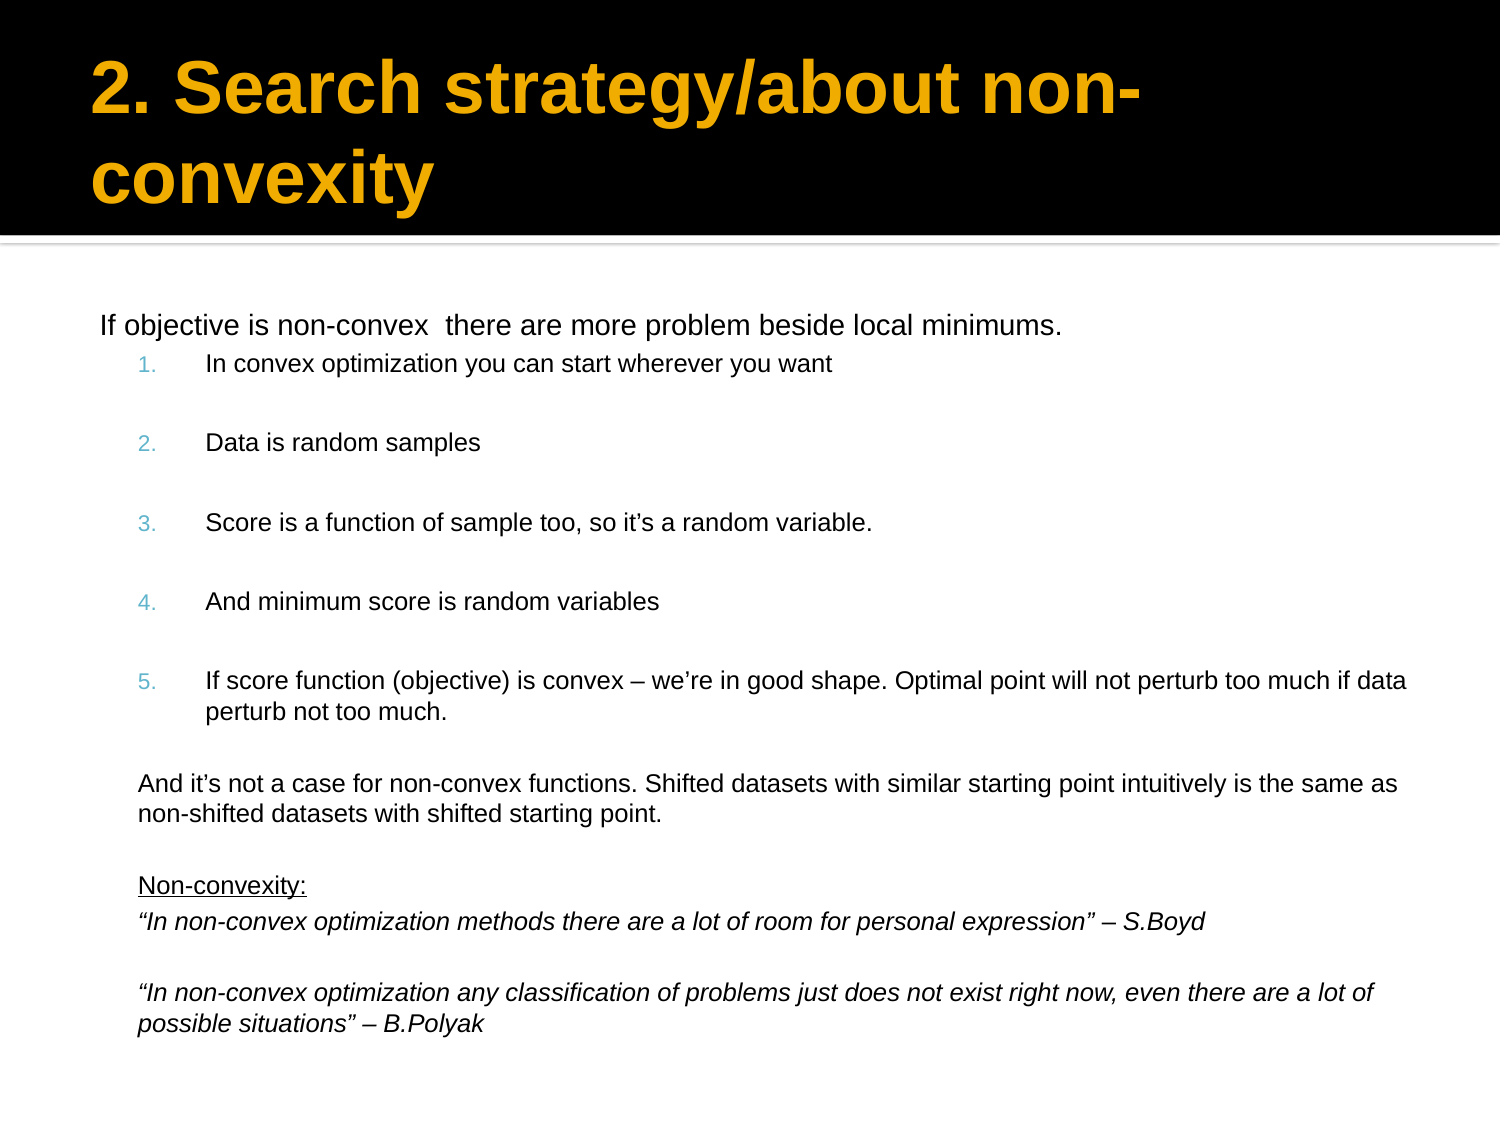

# 2. Search strategy/about non-convexity
If objective is non-convex  there are more problem beside local minimums.
In convex optimization you can start wherever you want

Data is random samples

Score is a function of sample too, so it’s a random variable.

And minimum score is random variables

If score function (objective) is convex – we’re in good shape. Optimal point will not perturb too much if data perturb not too much.

And it’s not a case for non-convex functions. Shifted datasets with similar starting point intuitively is the same as non-shifted datasets with shifted starting point.

Non-convexity:
“In non-convex optimization methods there are a lot of room for personal expression” – S.Boyd

“In non-convex optimization any classification of problems just does not exist right now, even there are a lot of possible situations” – B.Polyak